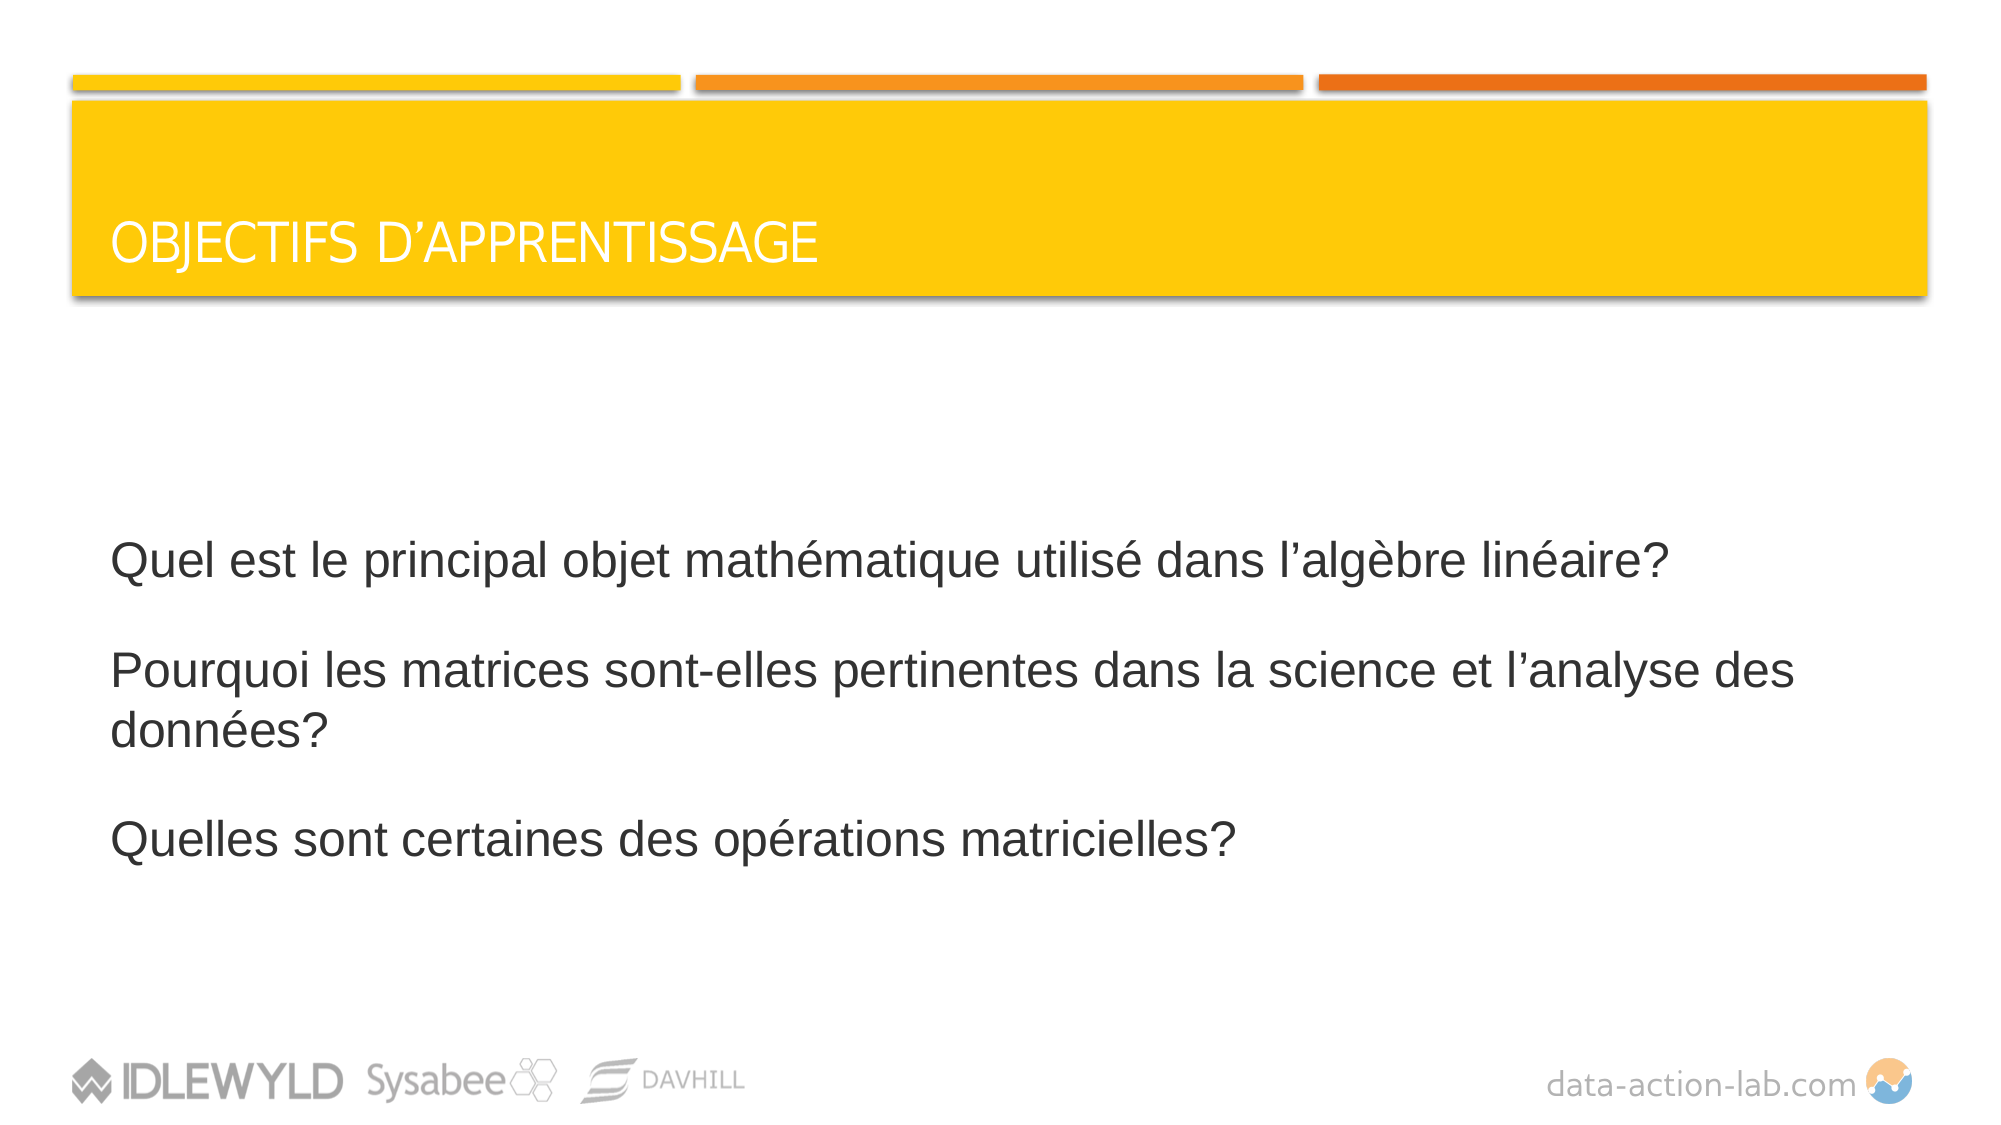

# OBJECTIFS D’APPRENTISSAGE
Quel est le principal objet mathématique utilisé dans l’algèbre linéaire?

Pourquoi les matrices sont-elles pertinentes dans la science et l’analyse des données?

Quelles sont certaines des opérations matricielles?